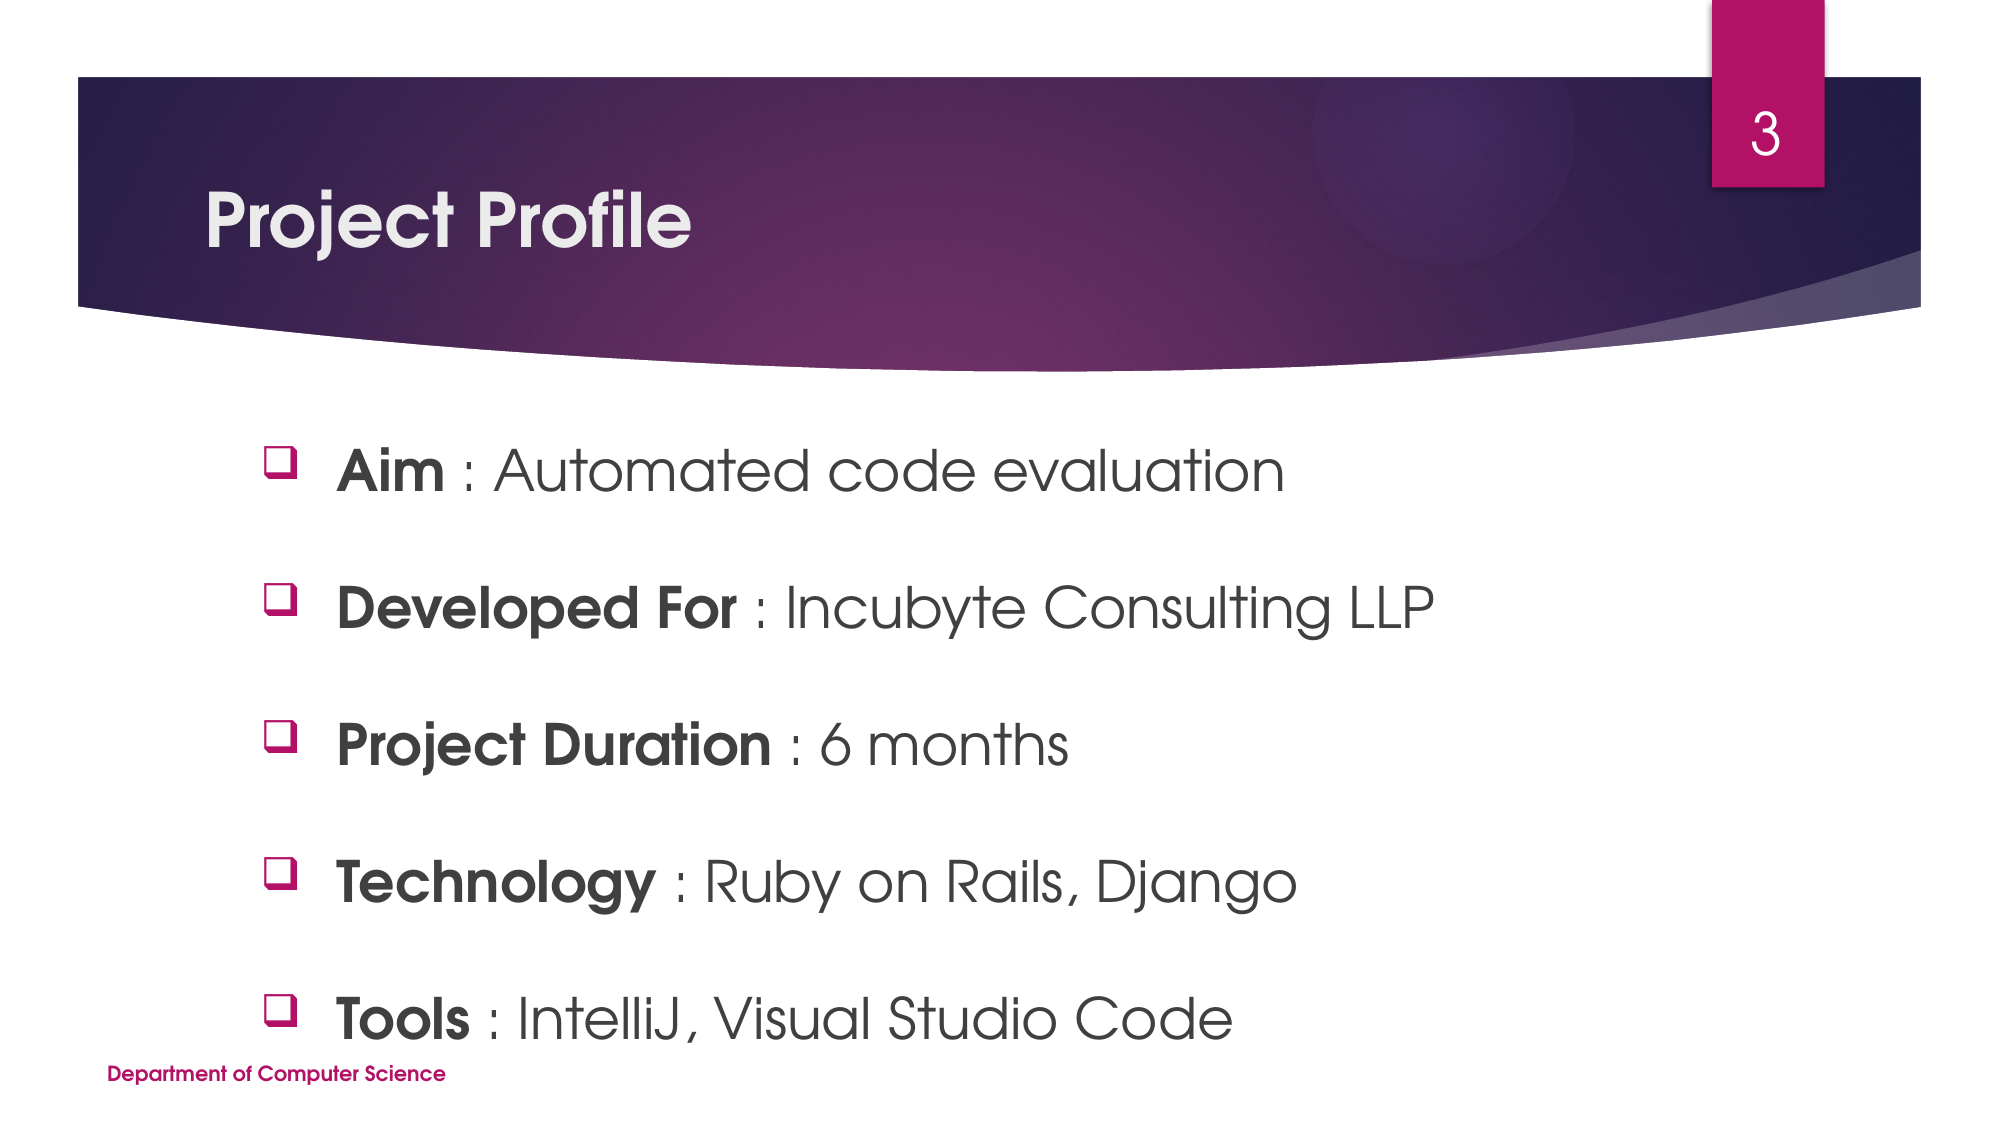

3
# Project Profile
Aim : Automated code evaluation

Developed For : Incubyte Consulting LLP

Project Duration : 6 months

Technology : Ruby on Rails, Django

Tools : IntelliJ, Visual Studio Code
Department of Computer Science